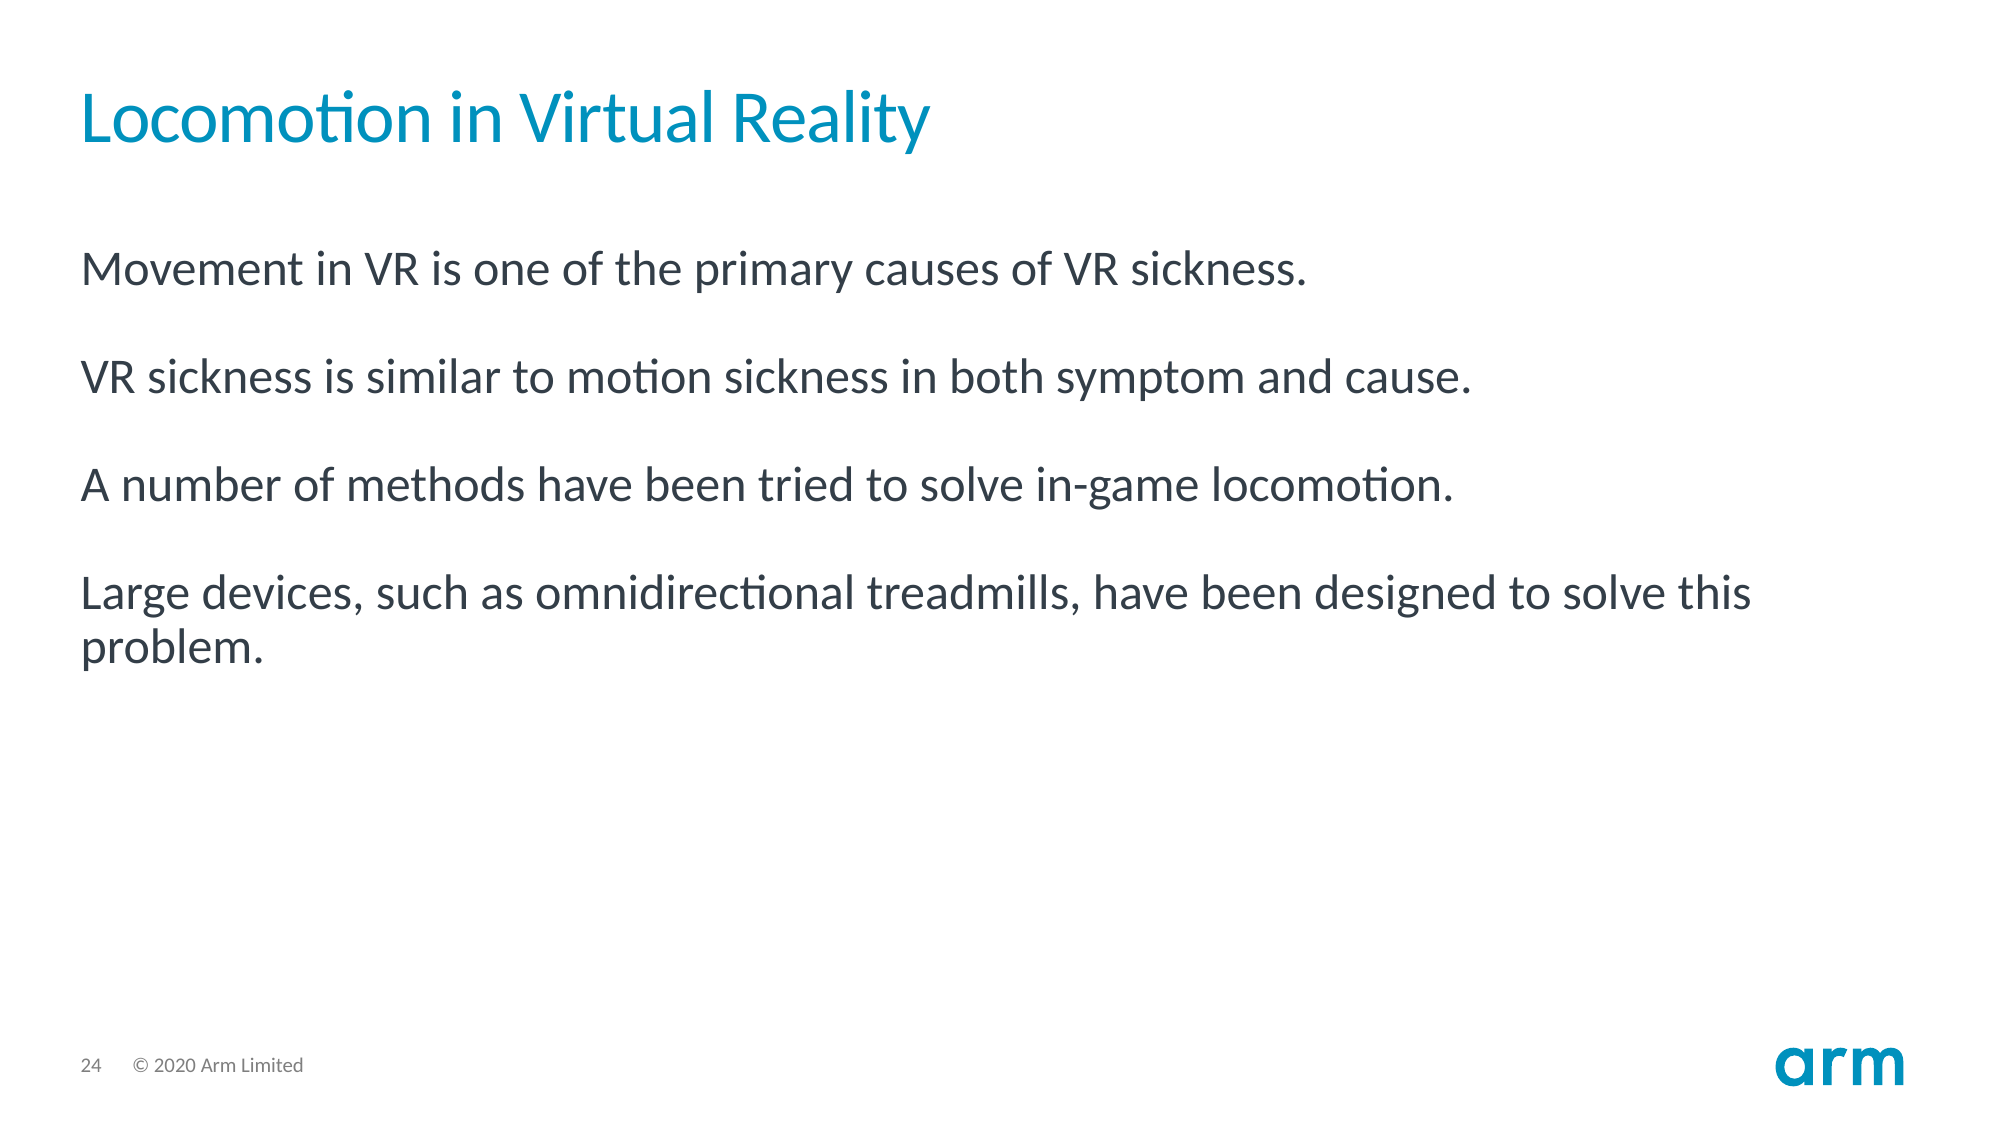

# Locomotion in Virtual Reality
Movement in VR is one of the primary causes of VR sickness.
VR sickness is similar to motion sickness in both symptom and cause.
A number of methods have been tried to solve in-game locomotion.
Large devices, such as omnidirectional treadmills, have been designed to solve this problem.